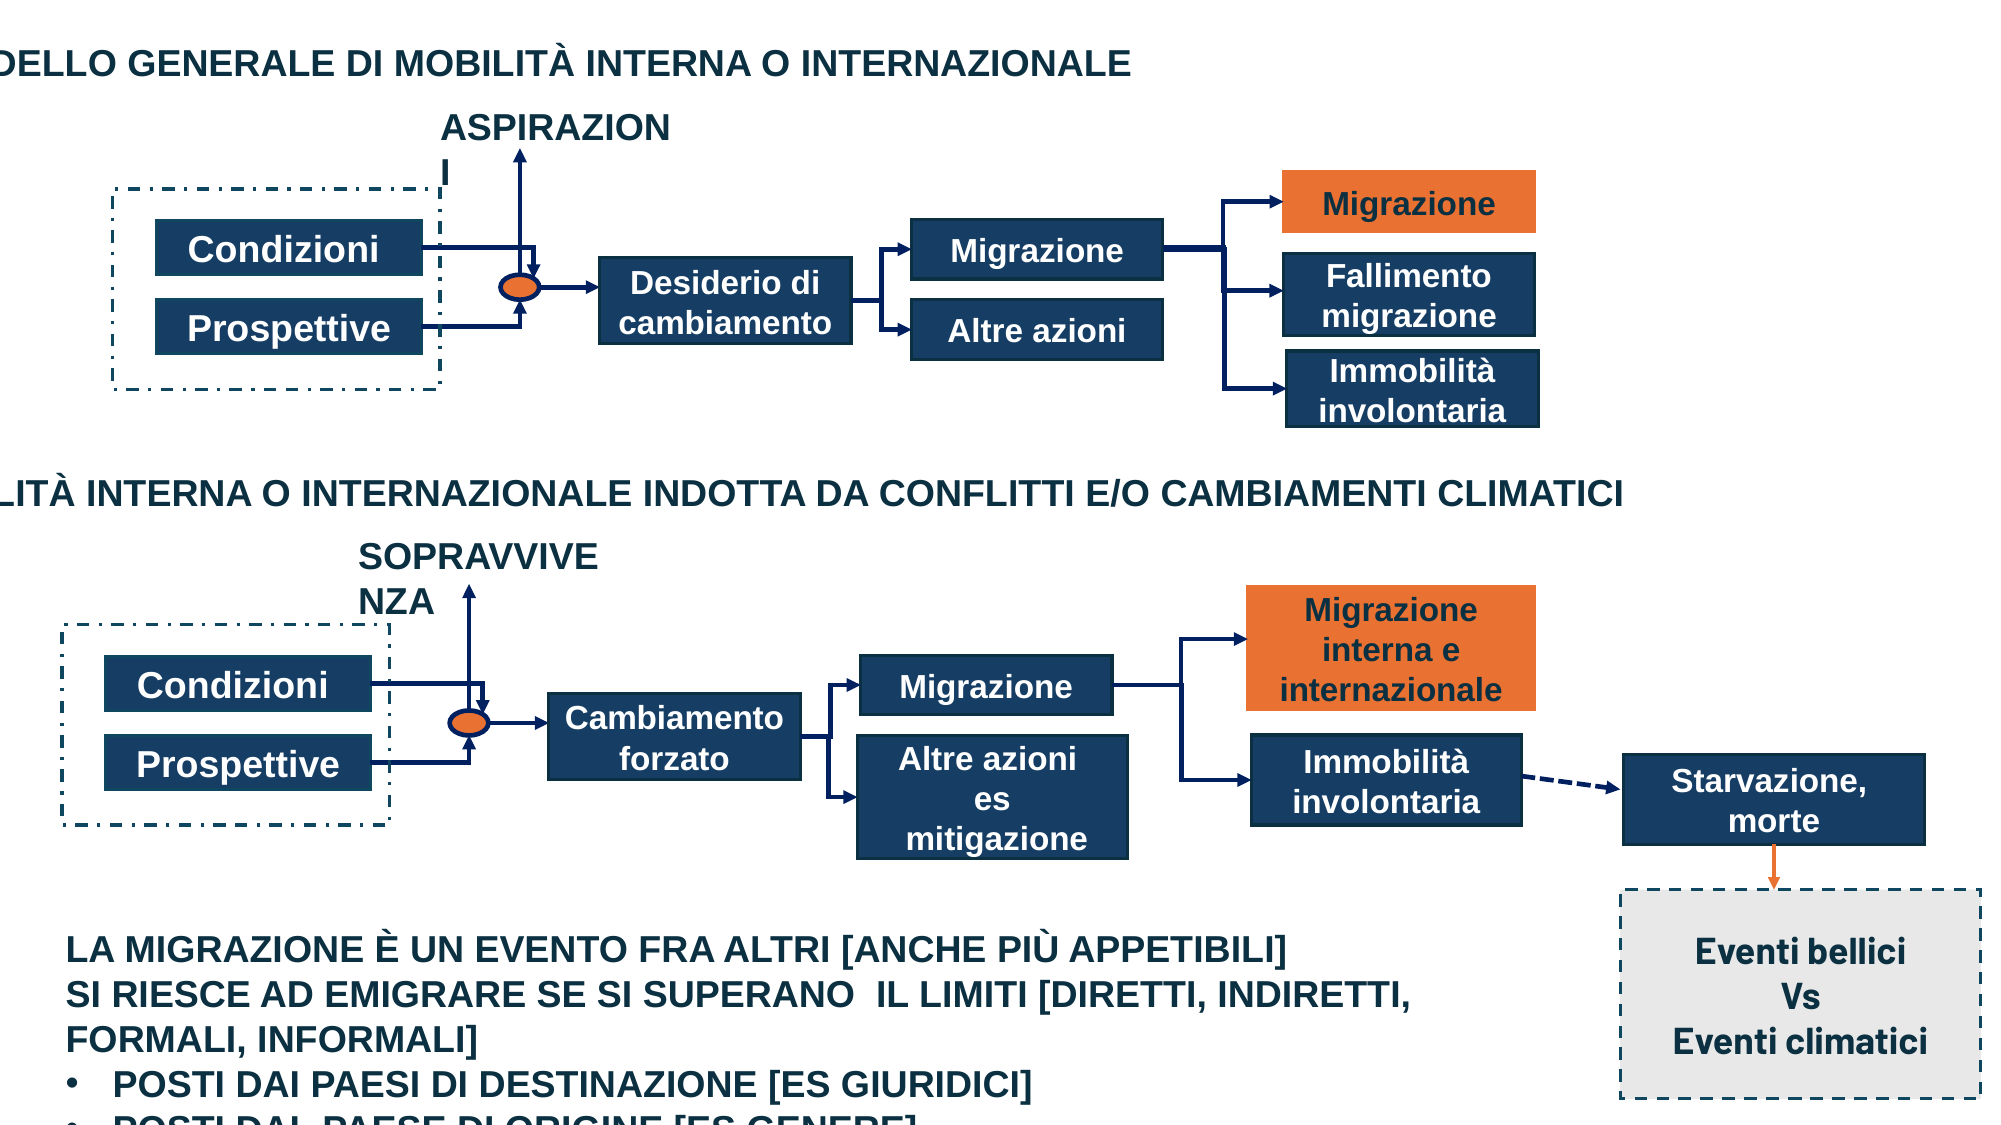

Modello generale di mobilità interna o internazionale
Aspirazioni
Migrazione

Migrazione
Condizioni
Fallimento migrazione
Desiderio di cambiamento

Prospettive
Altre azioni
Immobilità involontaria
Mobilità interna o internazionale indotta da conflitti e/o cambiamenti climatici
Sopravvivenza
Migrazione interna e internazionale

Migrazione
Condizioni
Cambiamento forzato

Immobilità involontaria
Prospettive
Altre azioni
es
 mitigazione
Starvazione,  morte
Eventi bellici
Vs
Eventi climatici
La migrazione è un evento fra altri [anche più appetibili]
Si riesce ad emigrare se si superano  il limiti [diretti, indiretti, formali, informali]
posti dai paesi di destinazione [es giuridici]
posti dal paese di origine [es genere]